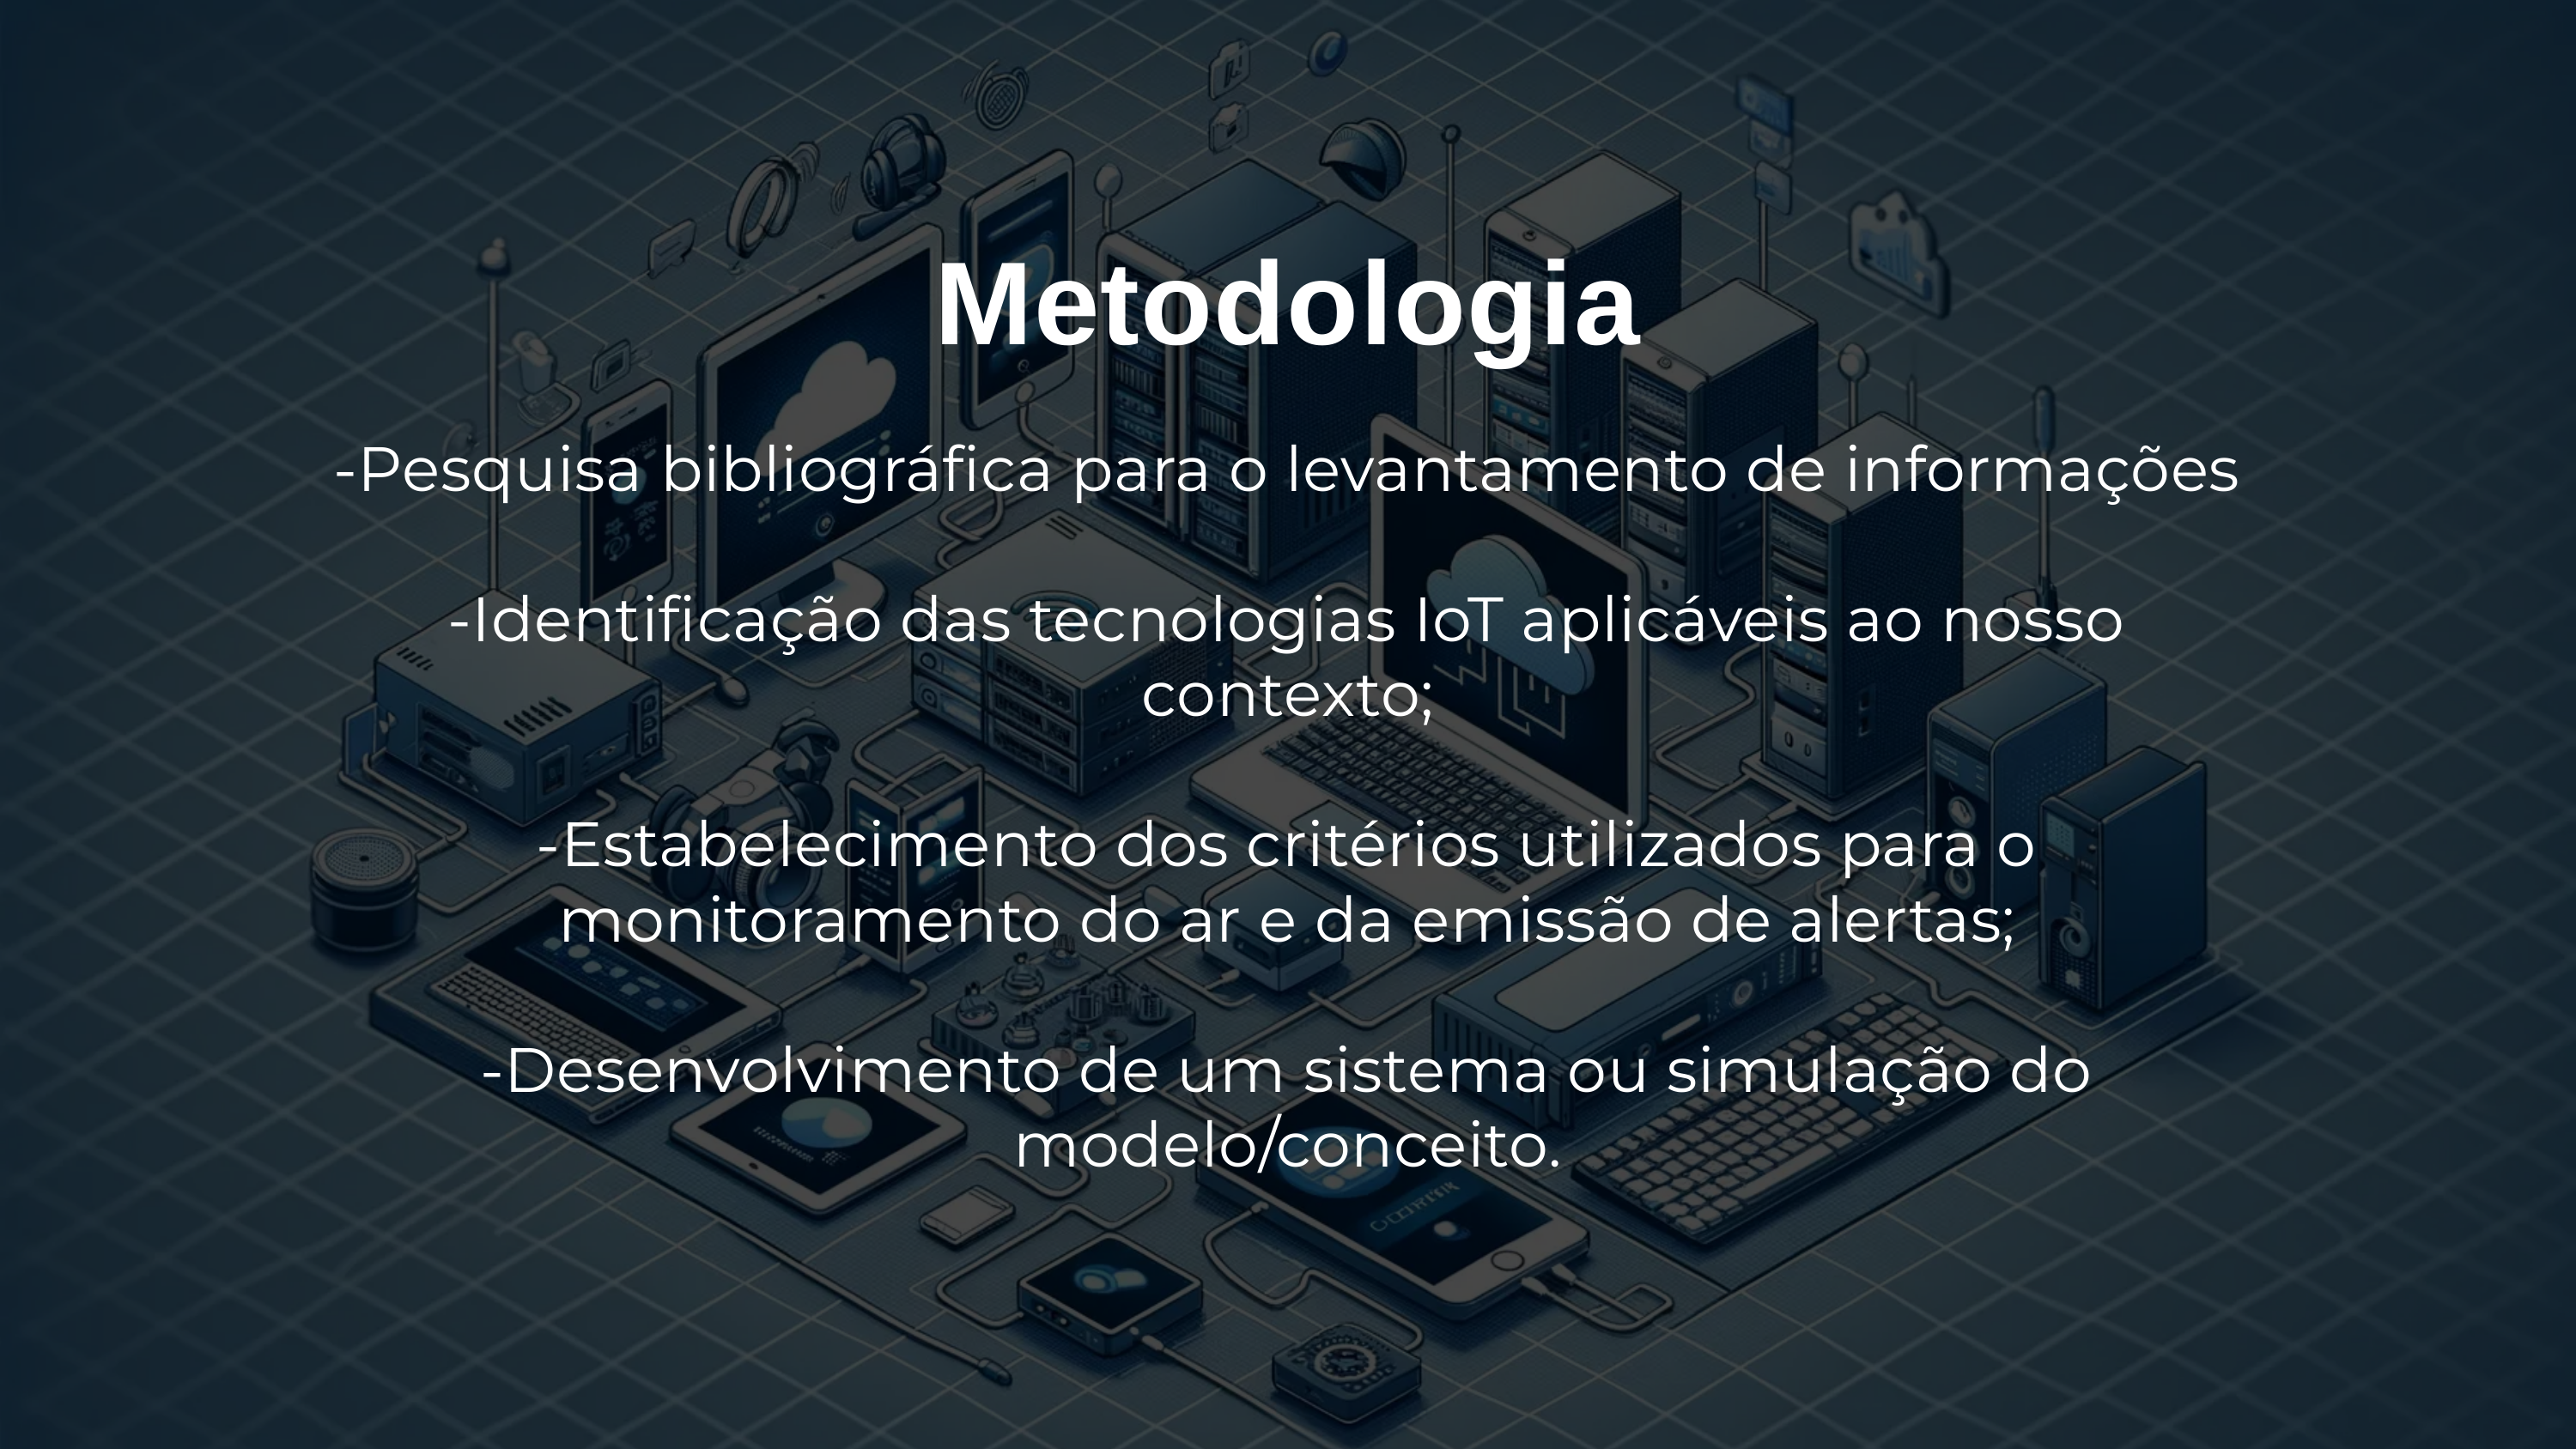

Metodologia
-Pesquisa bibliográfica para o levantamento de informações

-Identificação das tecnologias IoT aplicáveis ao nosso contexto;

-Estabelecimento dos critérios utilizados para o monitoramento do ar e da emissão de alertas;

-Desenvolvimento de um sistema ou simulação do modelo/conceito.